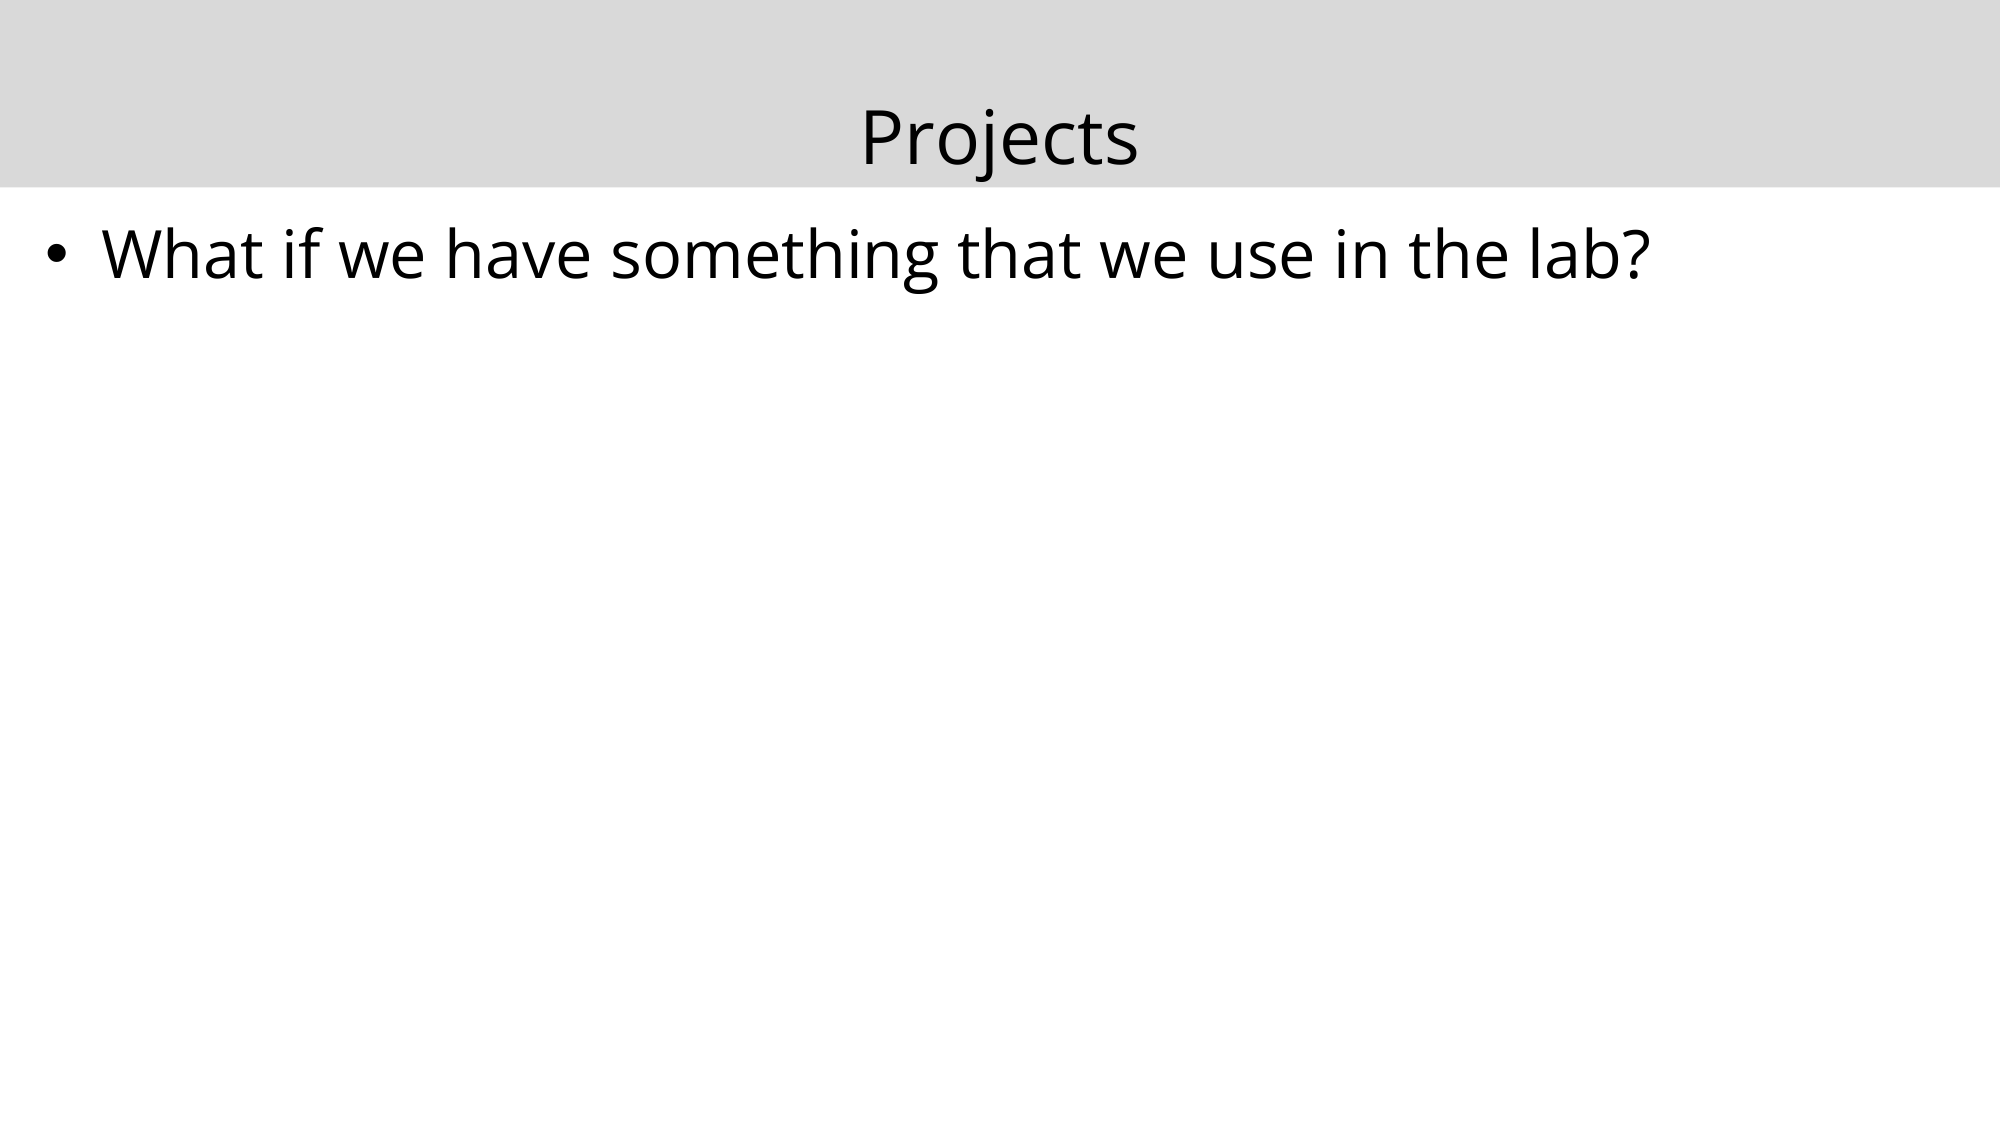

# Projects
What if we have something that we use in the lab?